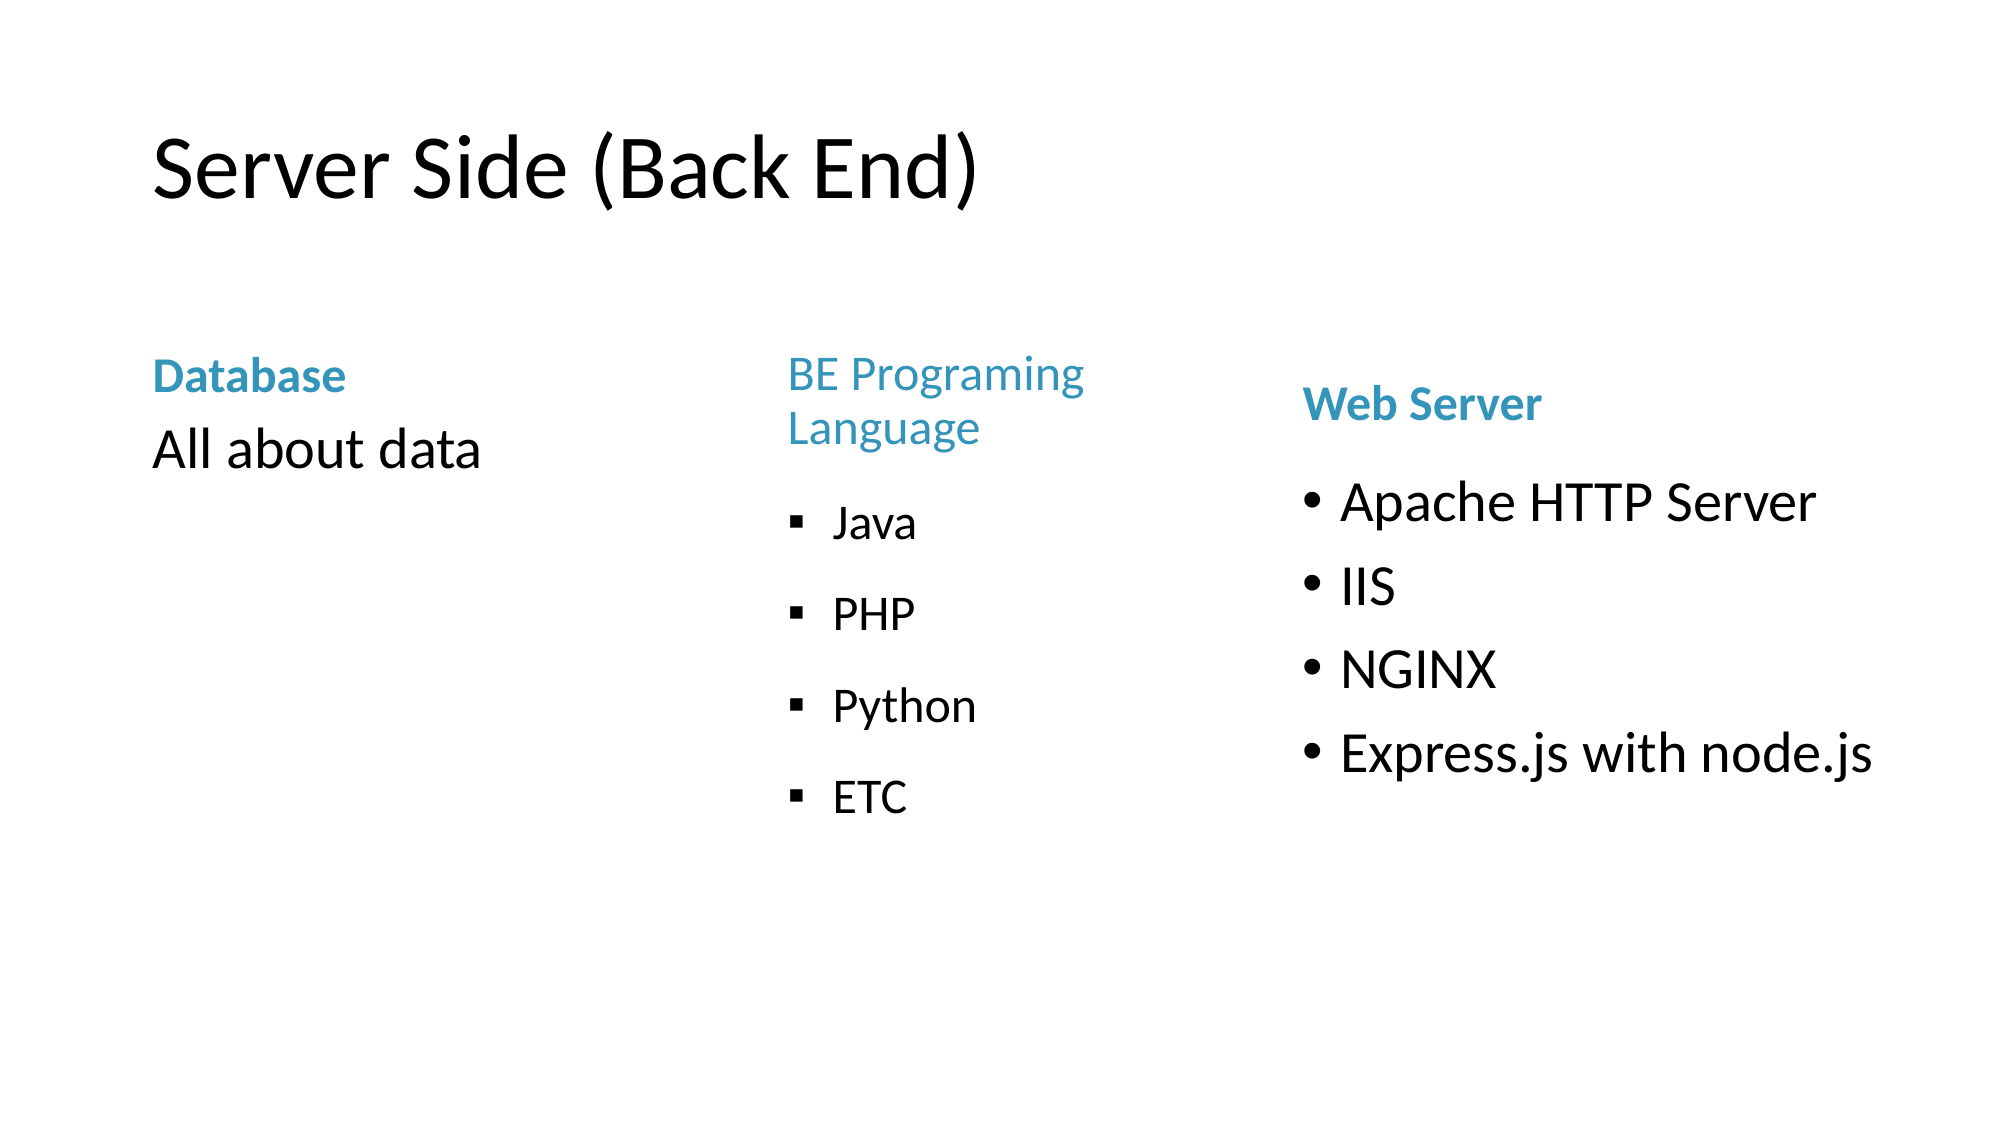

# Server Side (Back End)
Database
Web Server
BE Programing
Language
All about data

Apache HTTP Server
IIS
NGINX
Express.js with node.js
Java
PHP
Python
ETC